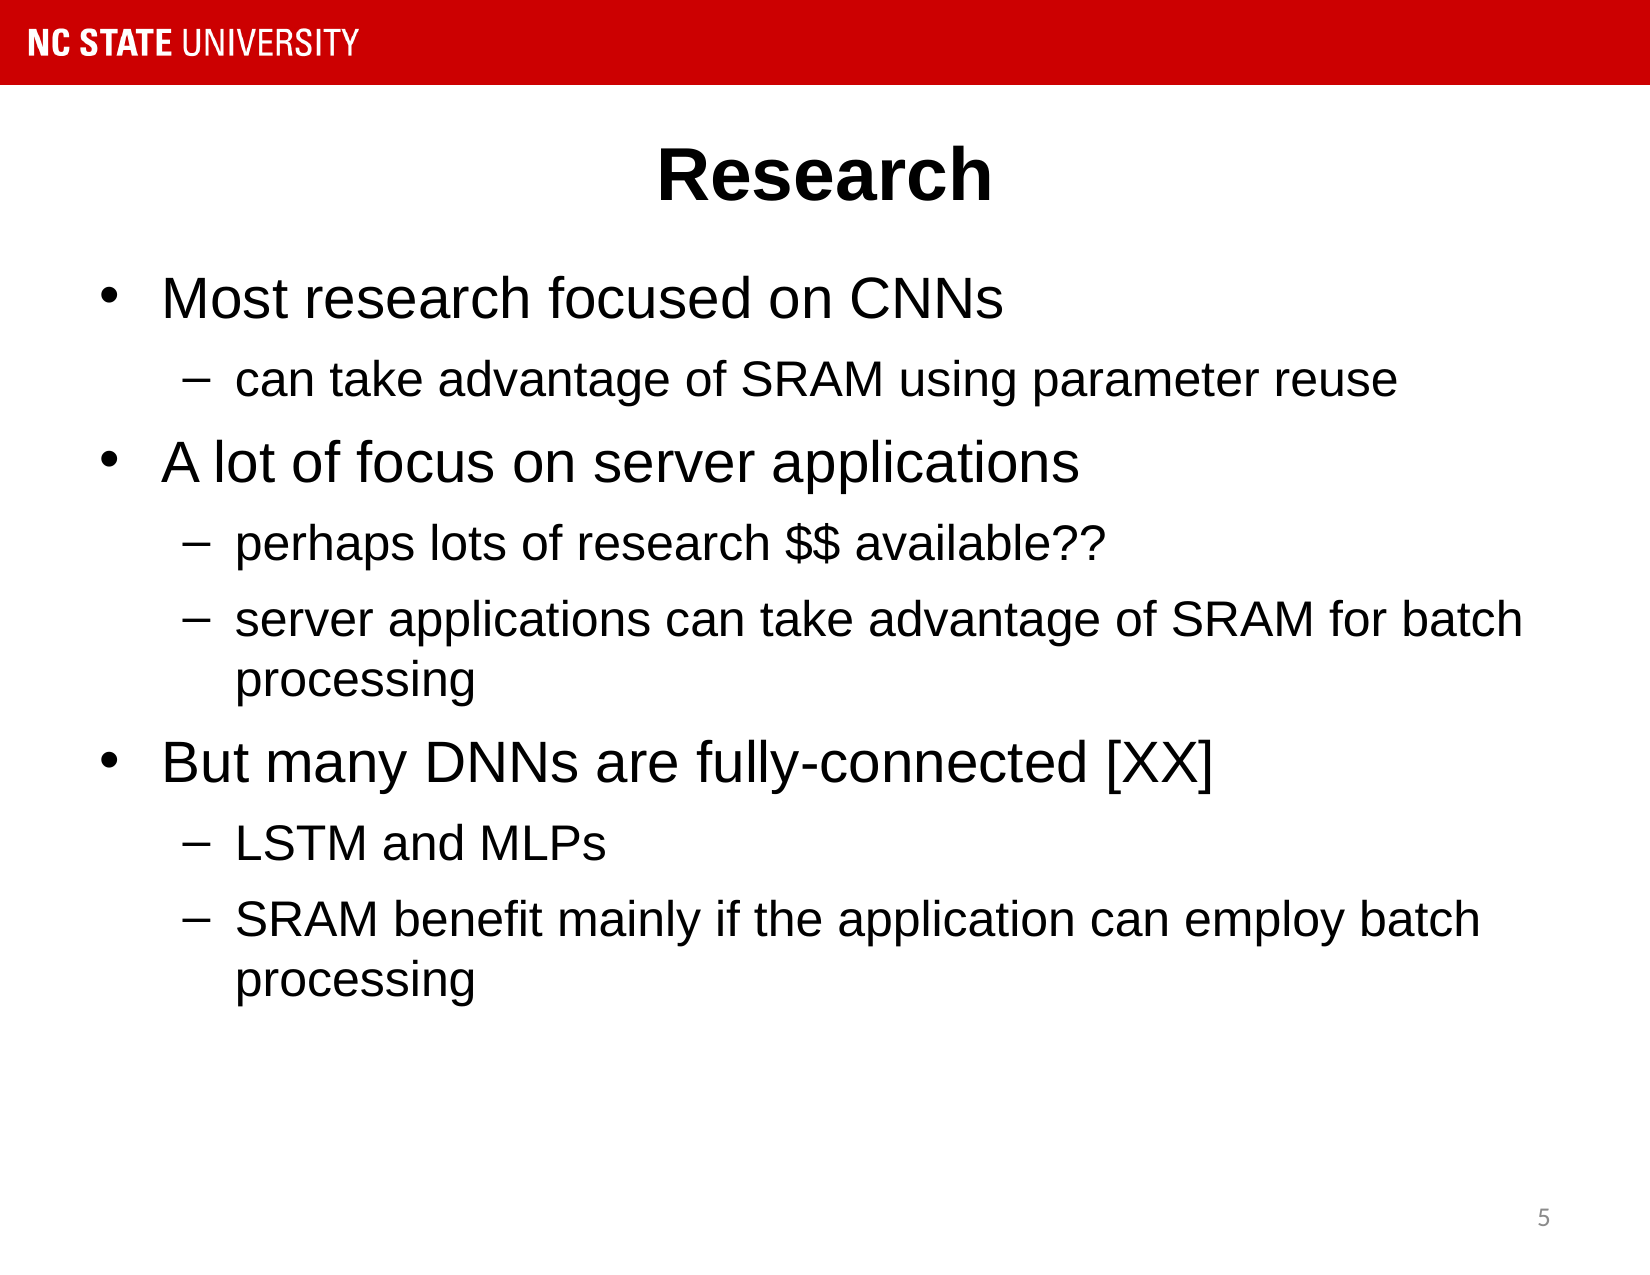

# Research
Most research focused on CNNs
can take advantage of SRAM using parameter reuse
A lot of focus on server applications
perhaps lots of research $$ available??
server applications can take advantage of SRAM for batch processing
But many DNNs are fully-connected [XX]
LSTM and MLPs
SRAM benefit mainly if the application can employ batch processing
5